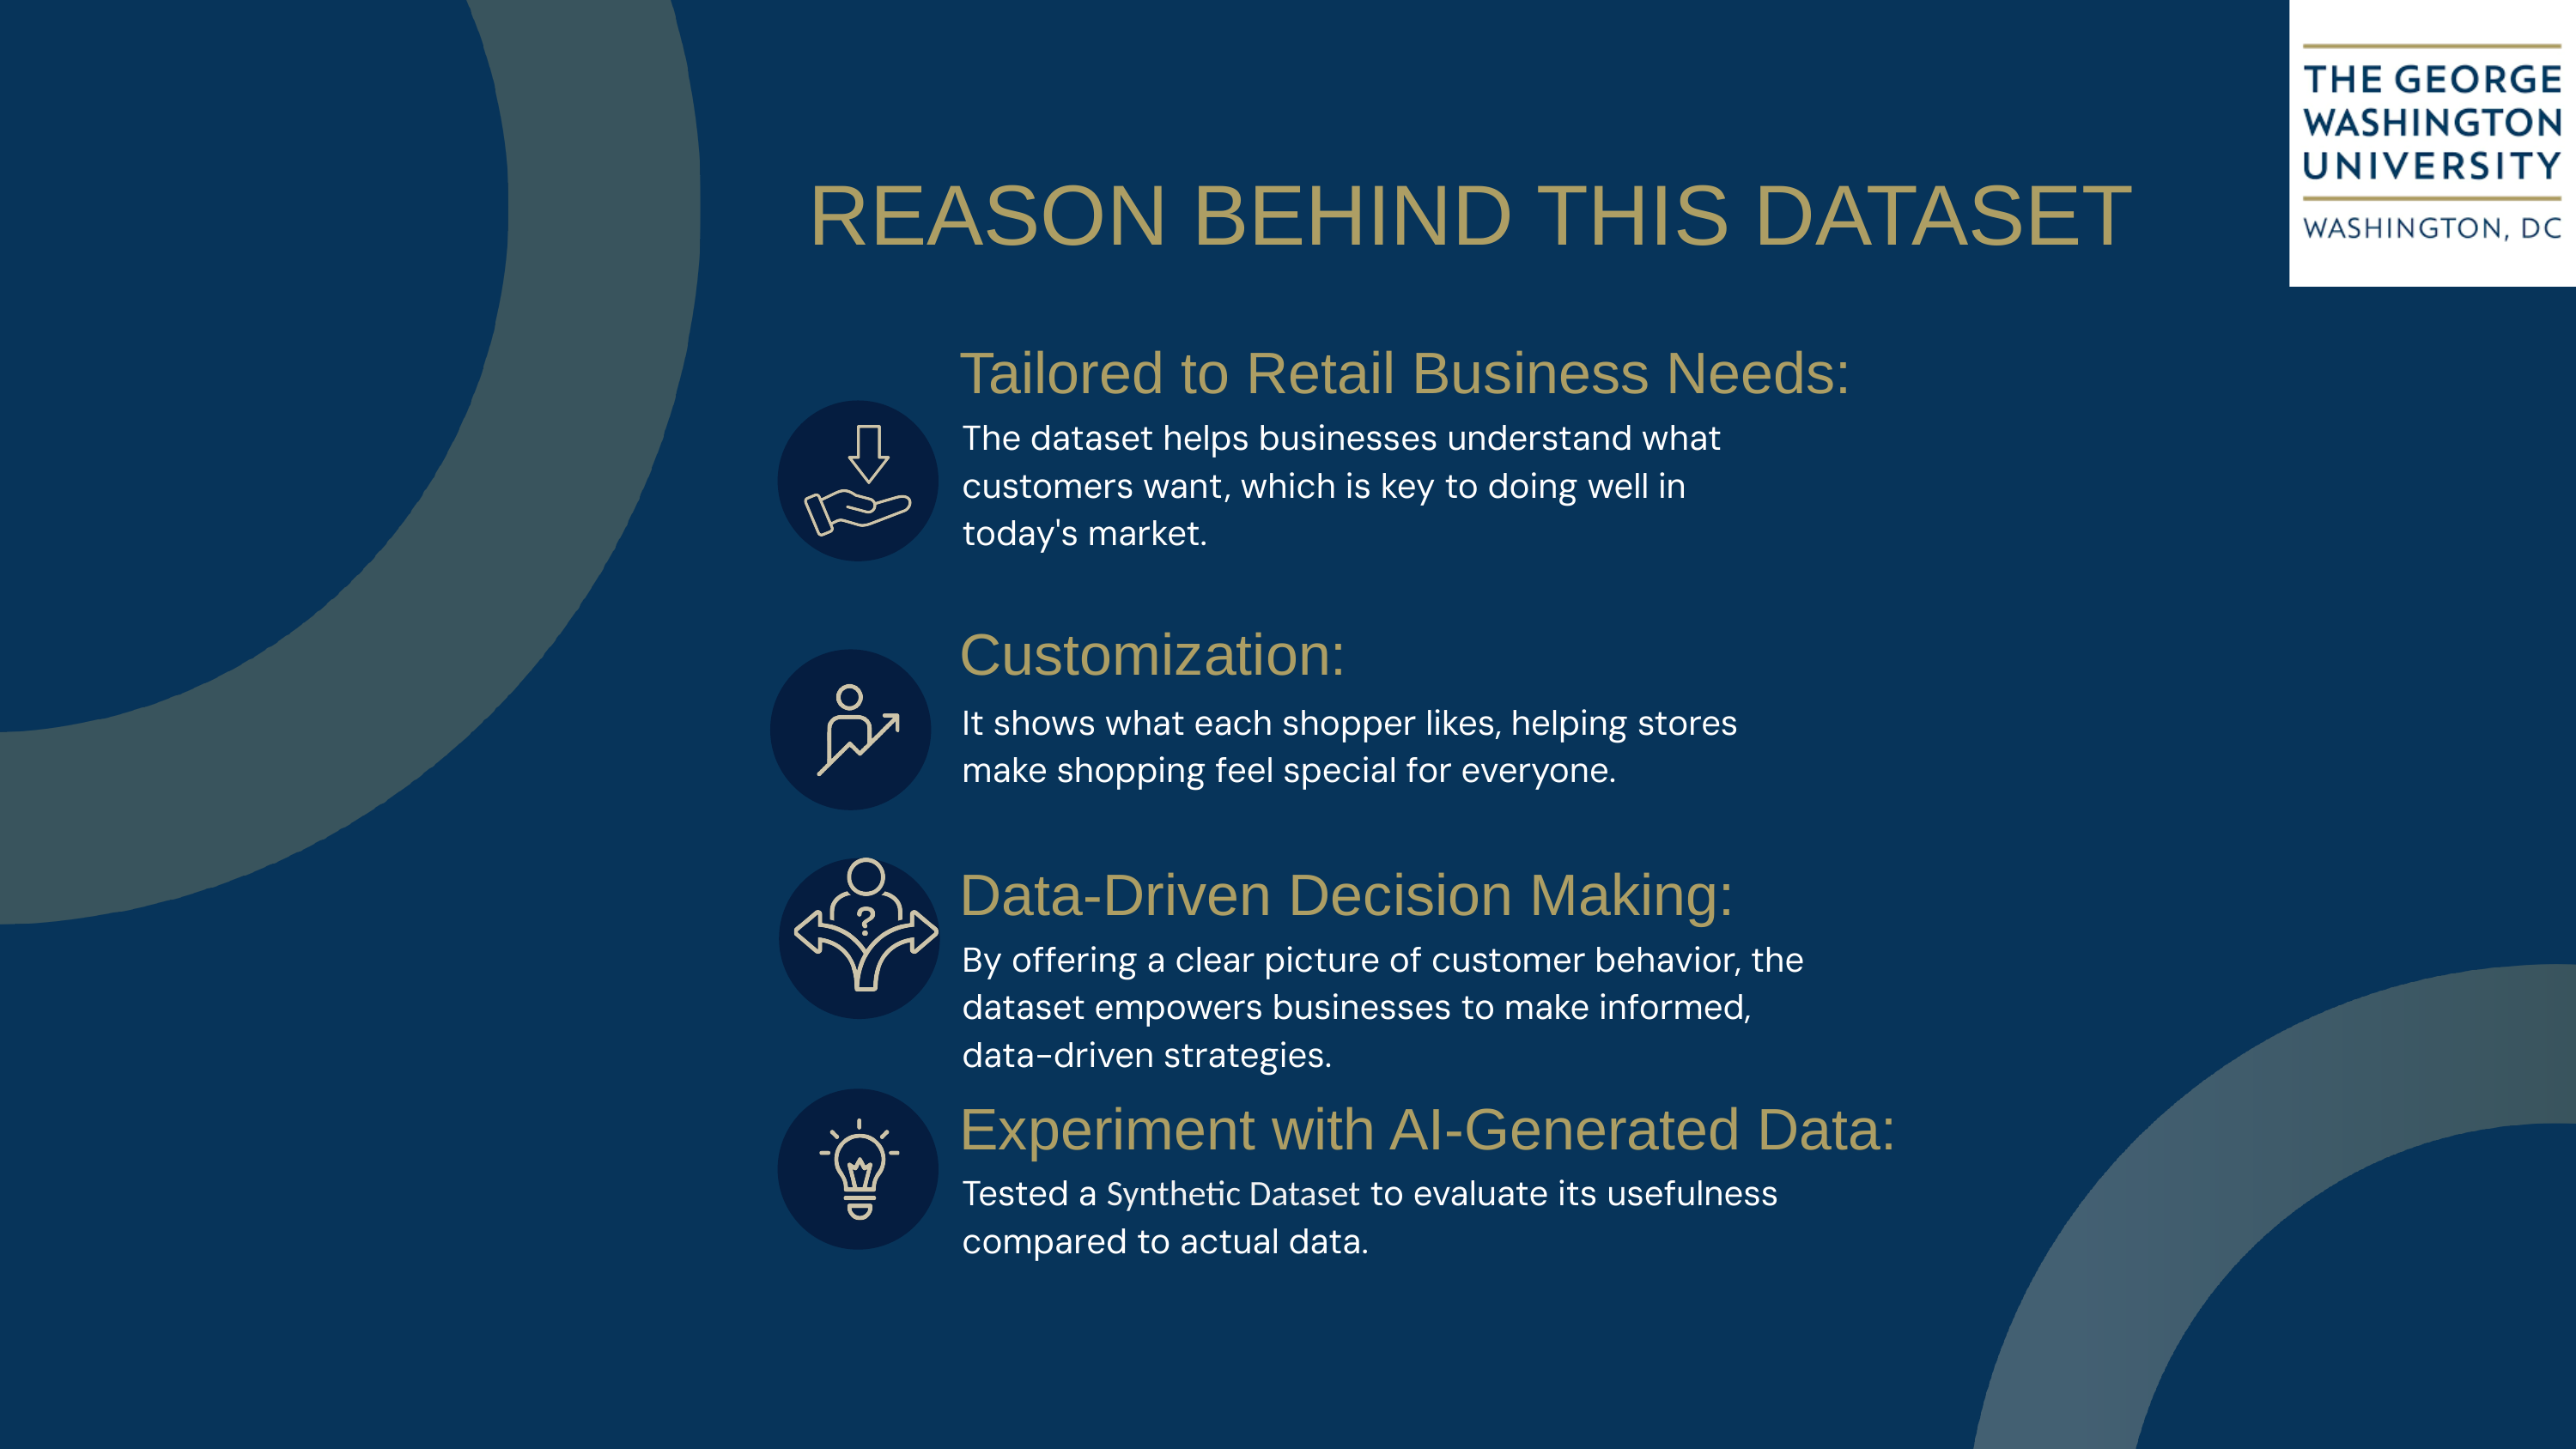

REASON BEHIND THIS DATASET
Tailored to Retail Business Needs:

The dataset helps businesses understand what customers want, which is key to doing well in today's market.

Customization:

It shows what each shopper likes, helping stores make shopping feel special for everyone.
Data-Driven Decision Making:

By offering a clear picture of customer behavior, the dataset empowers businesses to make informed, data-driven strategies.

Experiment with AI-Generated Data:

Tested a Synthetic Dataset to evaluate its usefulness compared to actual data.